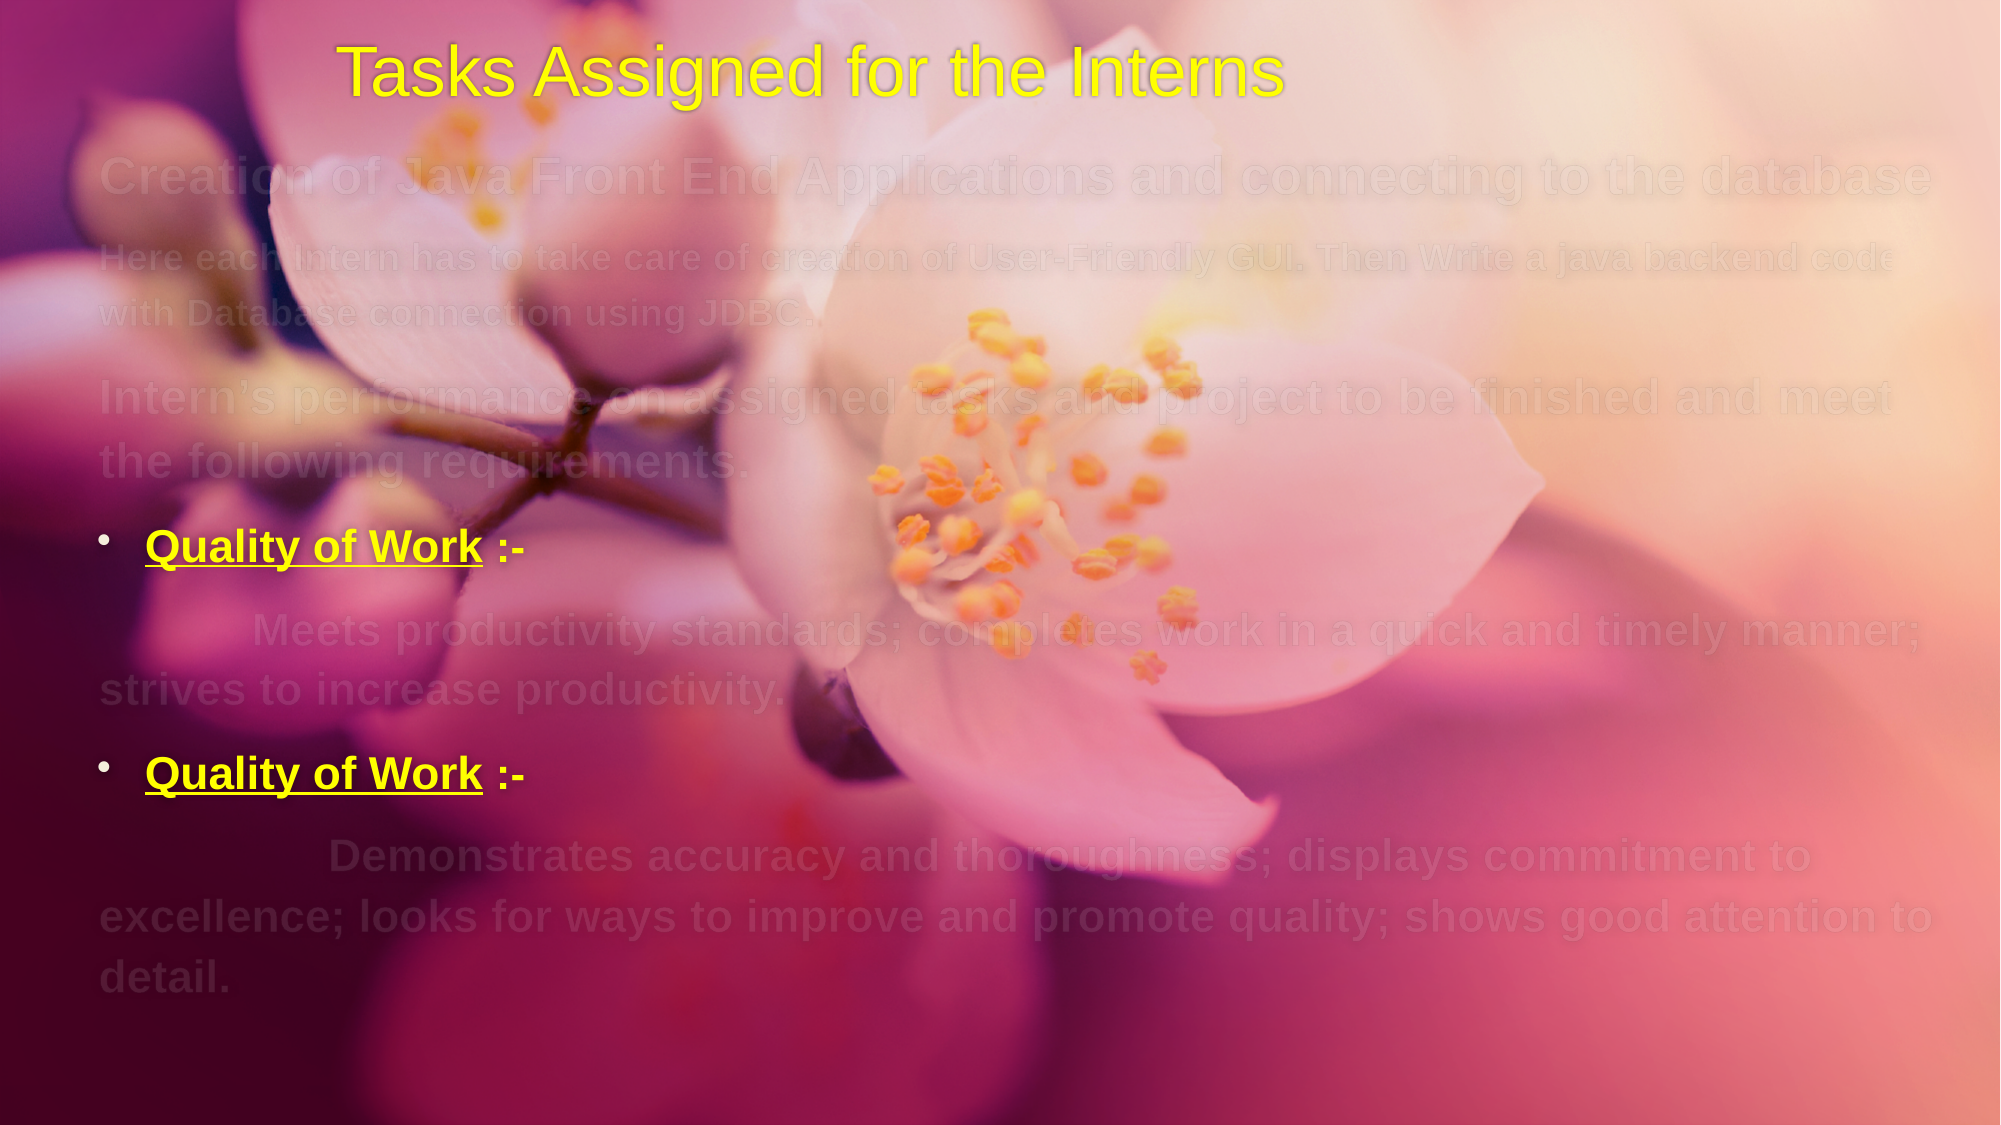

# Tasks Assigned for the Interns
Creation of Java Front End Applications and connecting to the database
Here each Intern has to take care of creation of User-Friendly GUI. Then Write a java backend code with Database connection using JDBC.
Intern’s performance on assigned tasks and project to be finished and meet the following requirements.
Quality of Work :-
            Meets productivity standards; completes work in a quick and timely manner; strives to increase productivity.
Quality of Work :-
                  Demonstrates accuracy and thoroughness; displays commitment to excellence; looks for ways to improve and promote quality; shows good attention to detail.